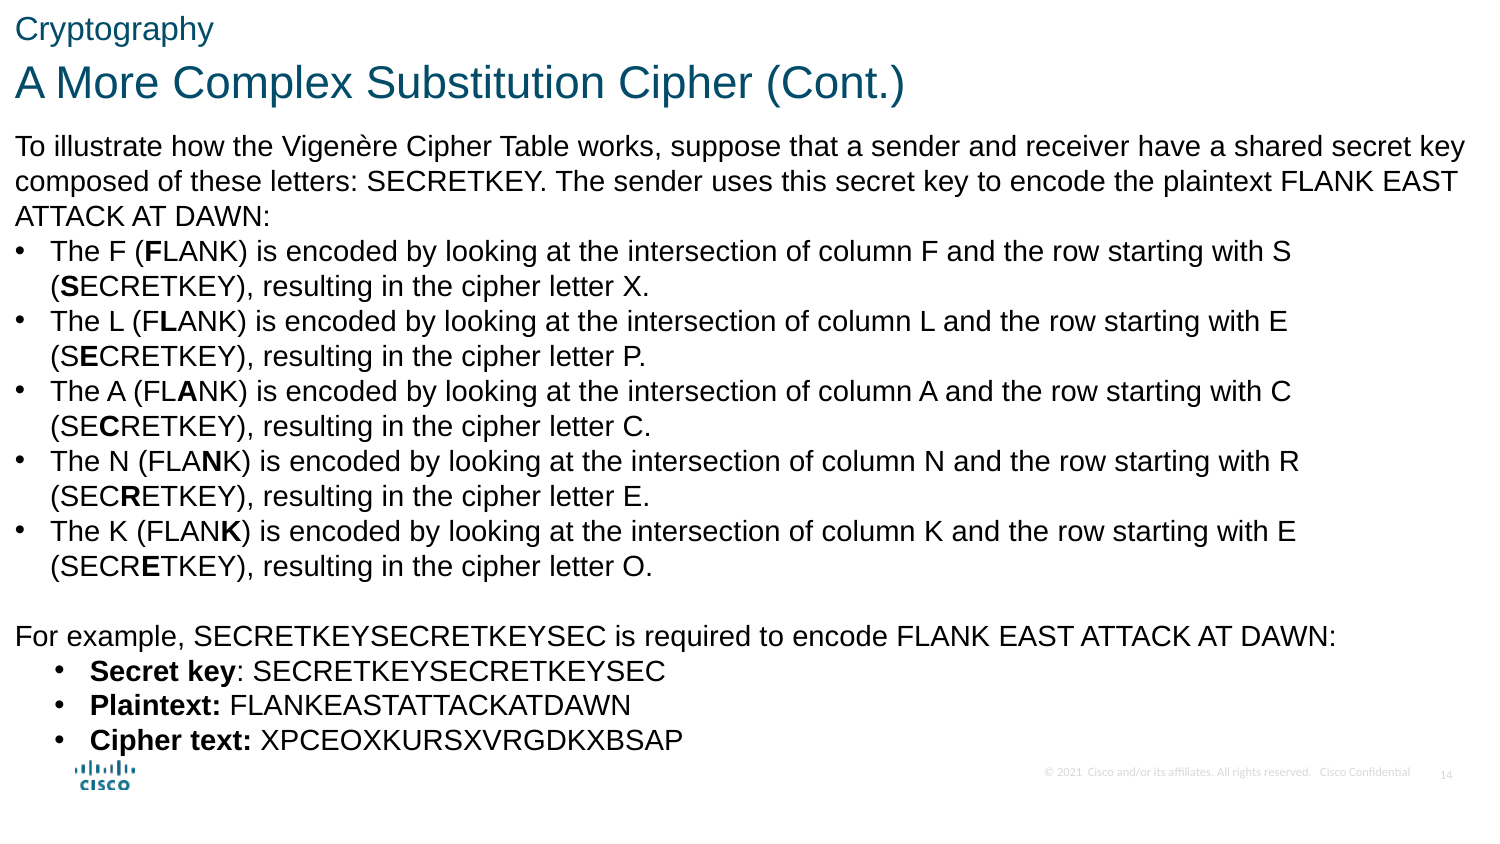

# Cryptography
A More Complex Substitution Cipher (Cont.)
To illustrate how the Vigenère Cipher Table works, suppose that a sender and receiver have a shared secret key composed of these letters: SECRETKEY. The sender uses this secret key to encode the plaintext FLANK EAST ATTACK AT DAWN:
The F (FLANK) is encoded by looking at the intersection of column F and the row starting with S (SECRETKEY), resulting in the cipher letter X.
The L (FLANK) is encoded by looking at the intersection of column L and the row starting with E (SECRETKEY), resulting in the cipher letter P.
The A (FLANK) is encoded by looking at the intersection of column A and the row starting with C (SECRETKEY), resulting in the cipher letter C.
The N (FLANK) is encoded by looking at the intersection of column N and the row starting with R (SECRETKEY), resulting in the cipher letter E.
The K (FLANK) is encoded by looking at the intersection of column K and the row starting with E (SECRETKEY), resulting in the cipher letter O.

For example, SECRETKEYSECRETKEYSEC is required to encode FLANK EAST ATTACK AT DAWN:
Secret key: SECRETKEYSECRETKEYSEC
Plaintext: FLANKEASTATTACKATDAWN
Cipher text: XPCEOXKURSXVRGDKXBSAP
14